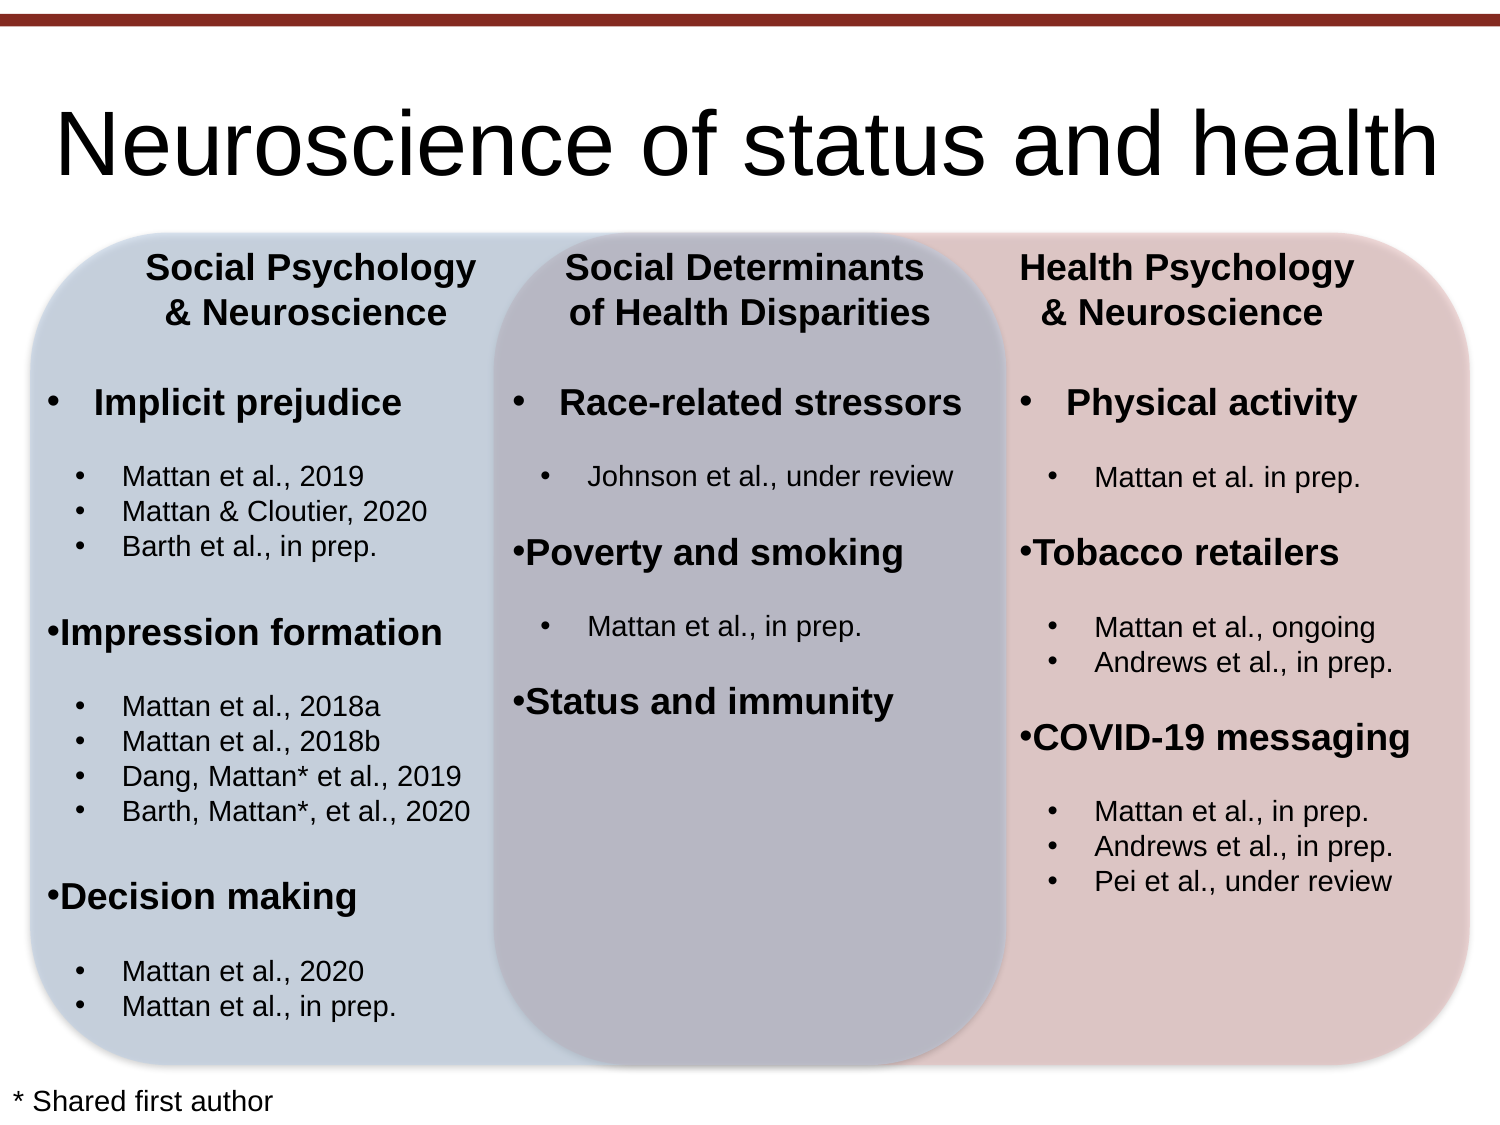

# Neuroscience of status and health

Social Determinants
of Health Disparities

Race-related stressors

Johnson et al., under review

Poverty and smoking

Mattan et al., in prep.

Status and immunity

         Social Psychology
        & Neuroscience

Implicit prejudice

Mattan et al., 2019
Mattan & Cloutier, 2020
Barth et al., in prep.

Impression formation

Mattan et al., 2018a
Mattan et al., 2018b
Dang, Mattan* et al., 2019
Barth, Mattan*, et al., 2020

Decision making

Mattan et al., 2020
Mattan et al., in prep.

Health Psychology
  & Neuroscience

Physical activity

Mattan et al. in prep.

Tobacco retailers

Mattan et al., ongoing
Andrews et al., in prep.

COVID-19 messaging

Mattan et al., in prep.
Andrews et al., in prep.
Pei et al., under review
* Shared first author